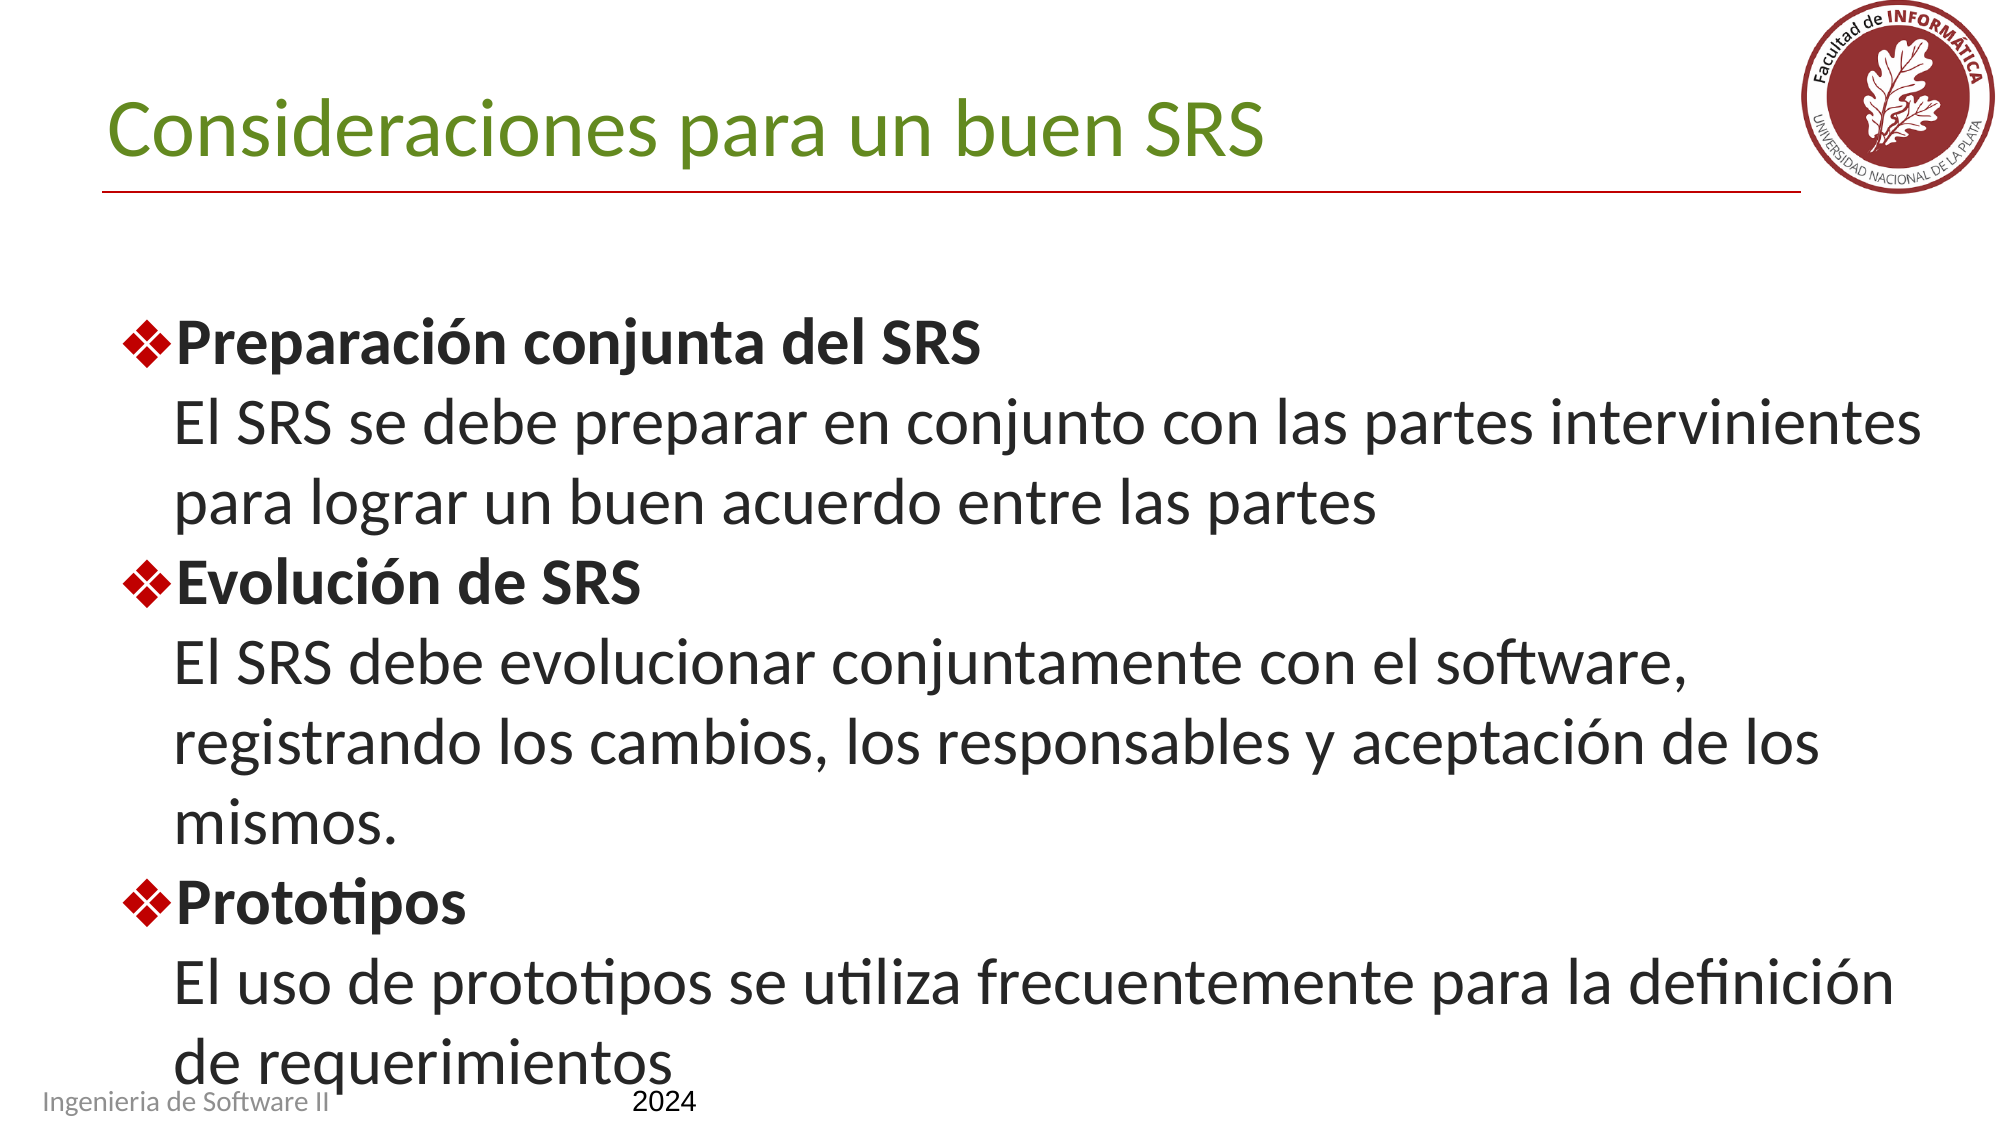

Consideraciones para un buen SRS
Preparación conjunta del SRS
El SRS se debe preparar en conjunto con las partes intervinientes para lograr un buen acuerdo entre las partes
Evolución de SRS
El SRS debe evolucionar conjuntamente con el software, registrando los cambios, los responsables y aceptación de los mismos.
Prototipos
El uso de prototipos se utiliza frecuentemente para la definición de requerimientos